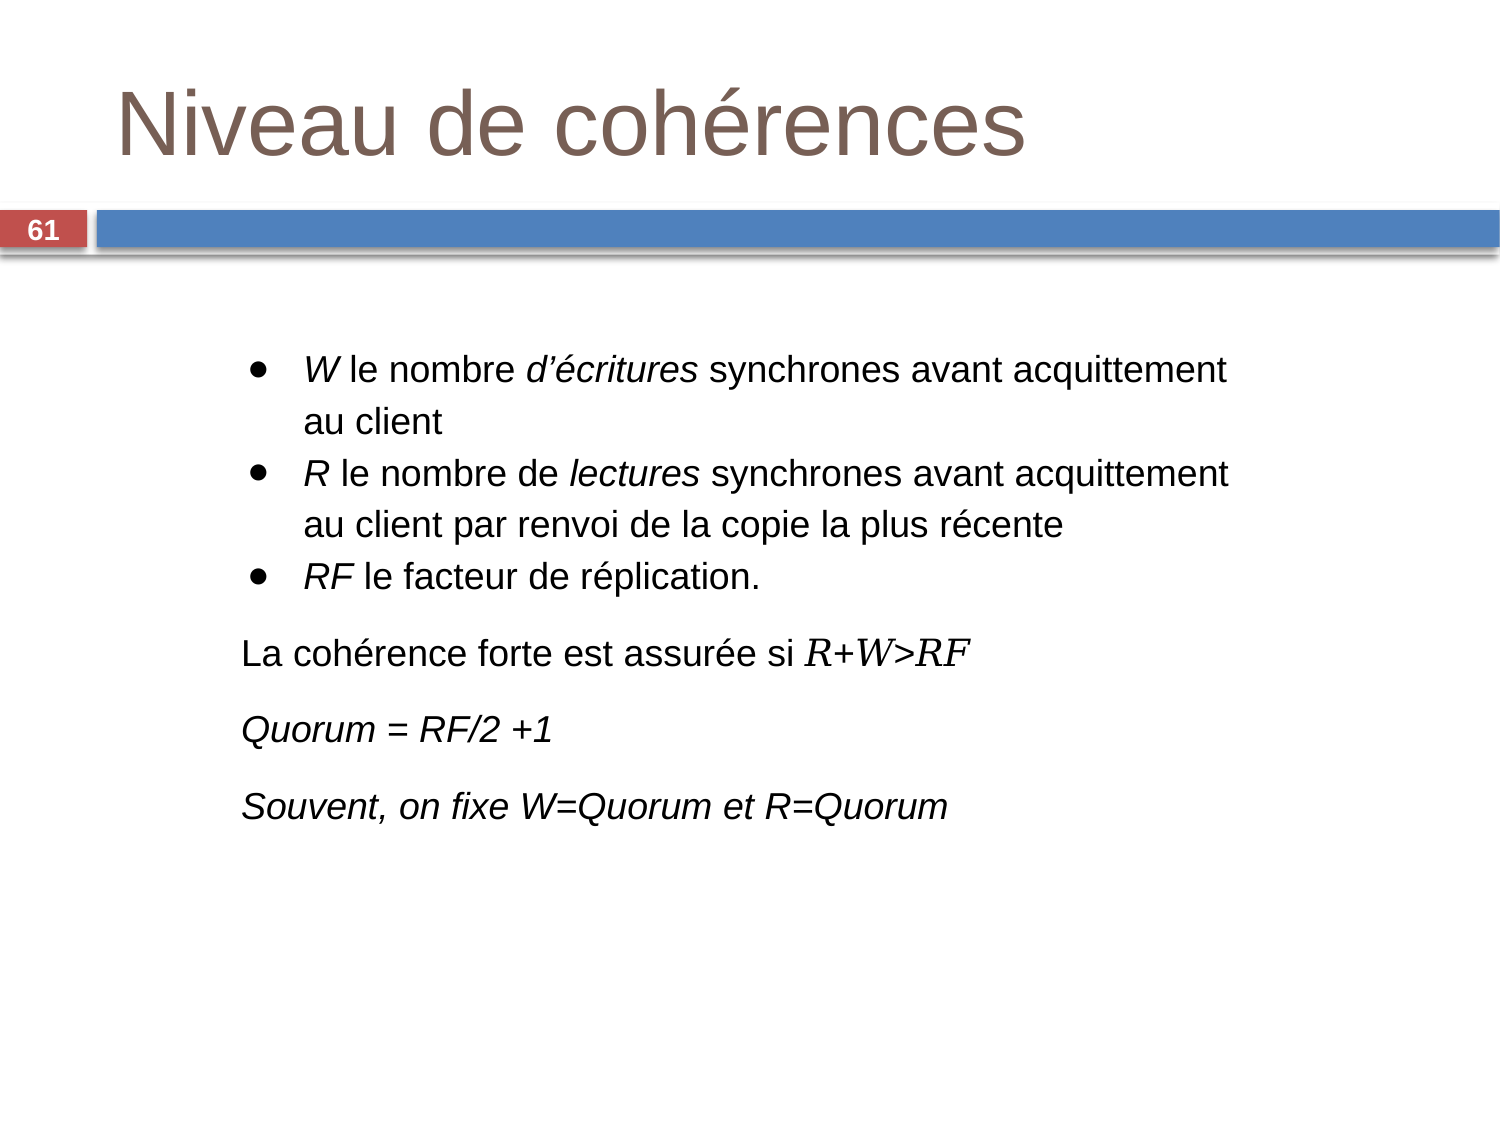

Niveau de cohérences
61
W le nombre d’écritures synchrones avant acquittement au client
R le nombre de lectures synchrones avant acquittement au client par renvoi de la copie la plus récente
RF le facteur de réplication.
La cohérence forte est assurée si 𝑅+𝑊>𝑅𝐹
Quorum = RF/2 +1
Souvent, on fixe W=Quorum et R=Quorum